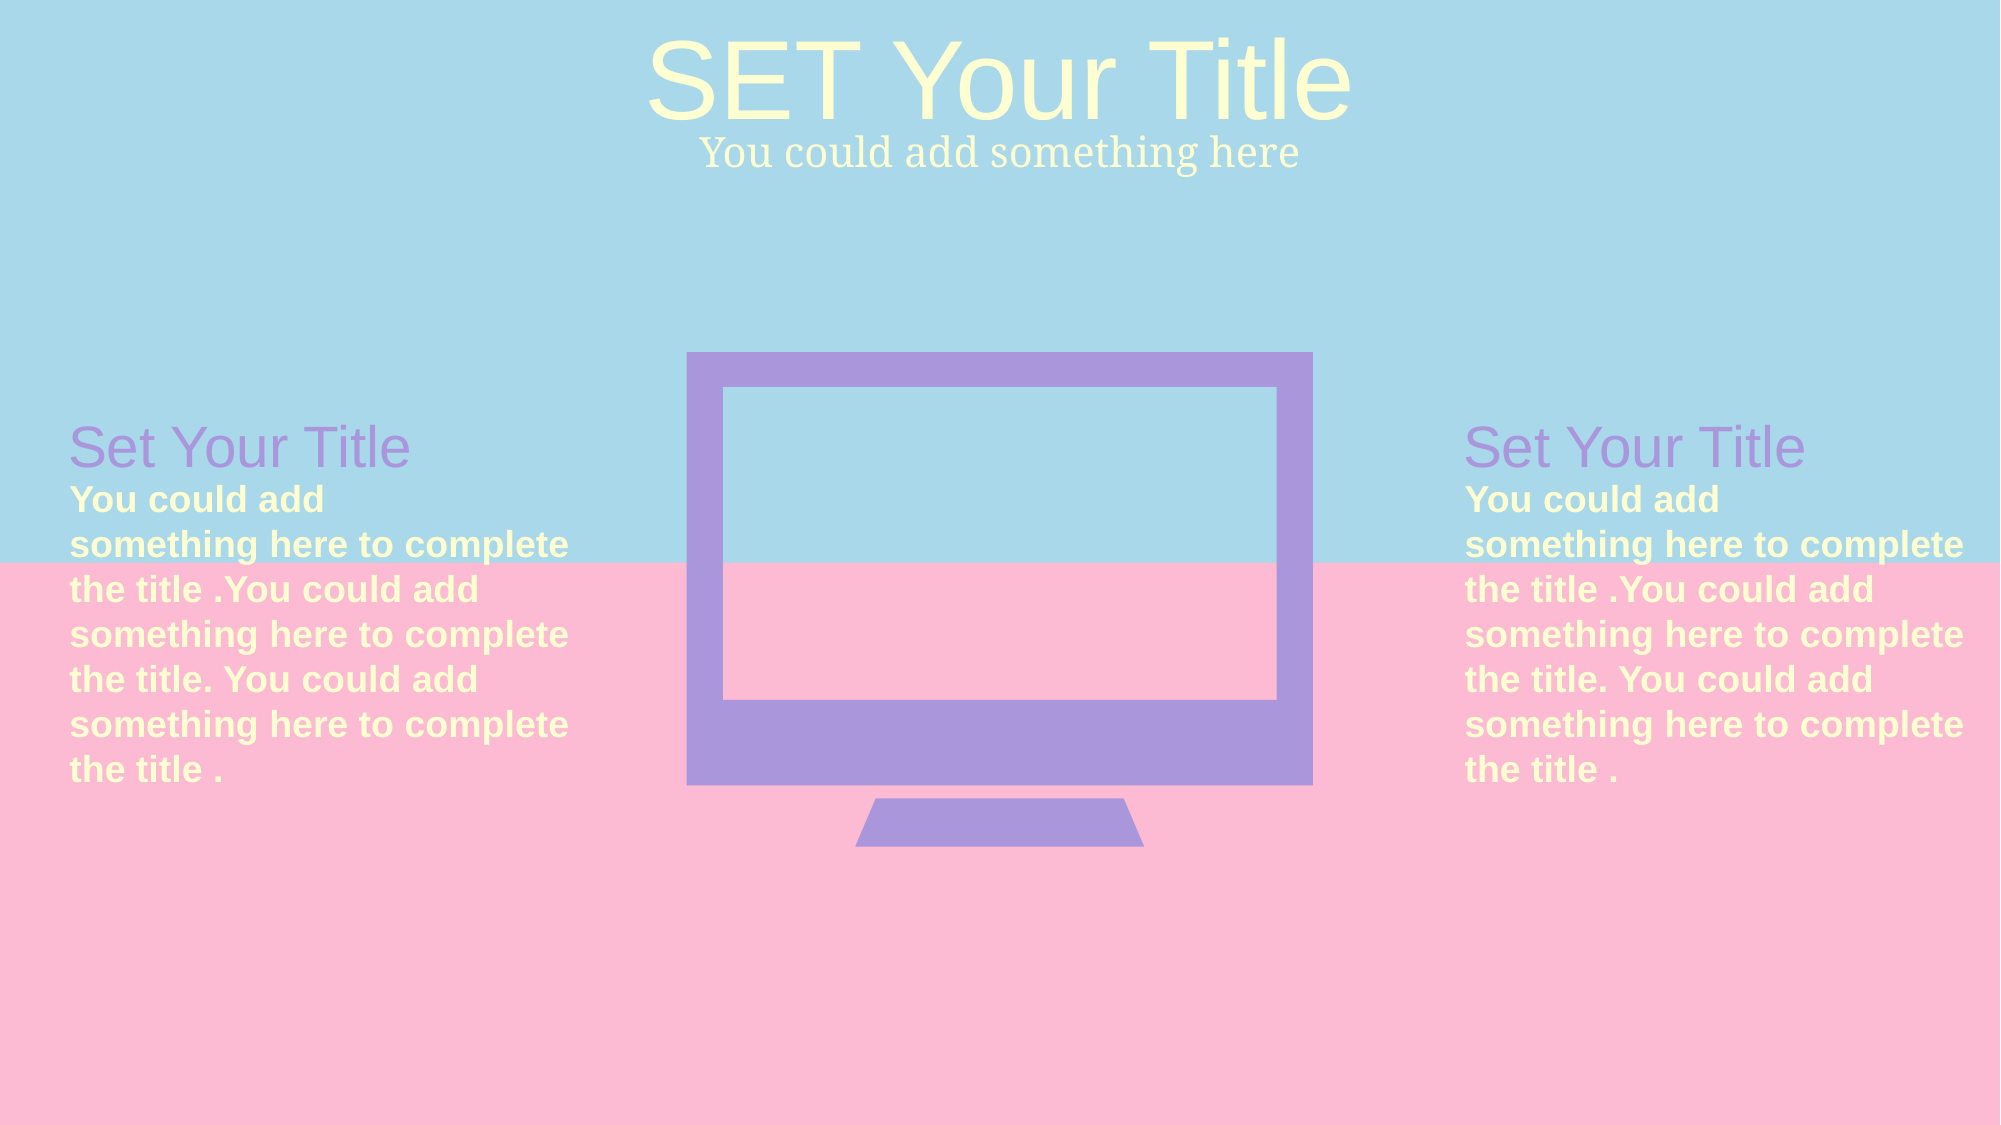

SET Your Title
You could add something here

Set Your Title
Set Your Title
You could add
something here to complete the title .You could add something here to complete the title. You could add
something here to complete the title .
You could add
something here to complete the title .You could add something here to complete the title. You could add
something here to complete the title .